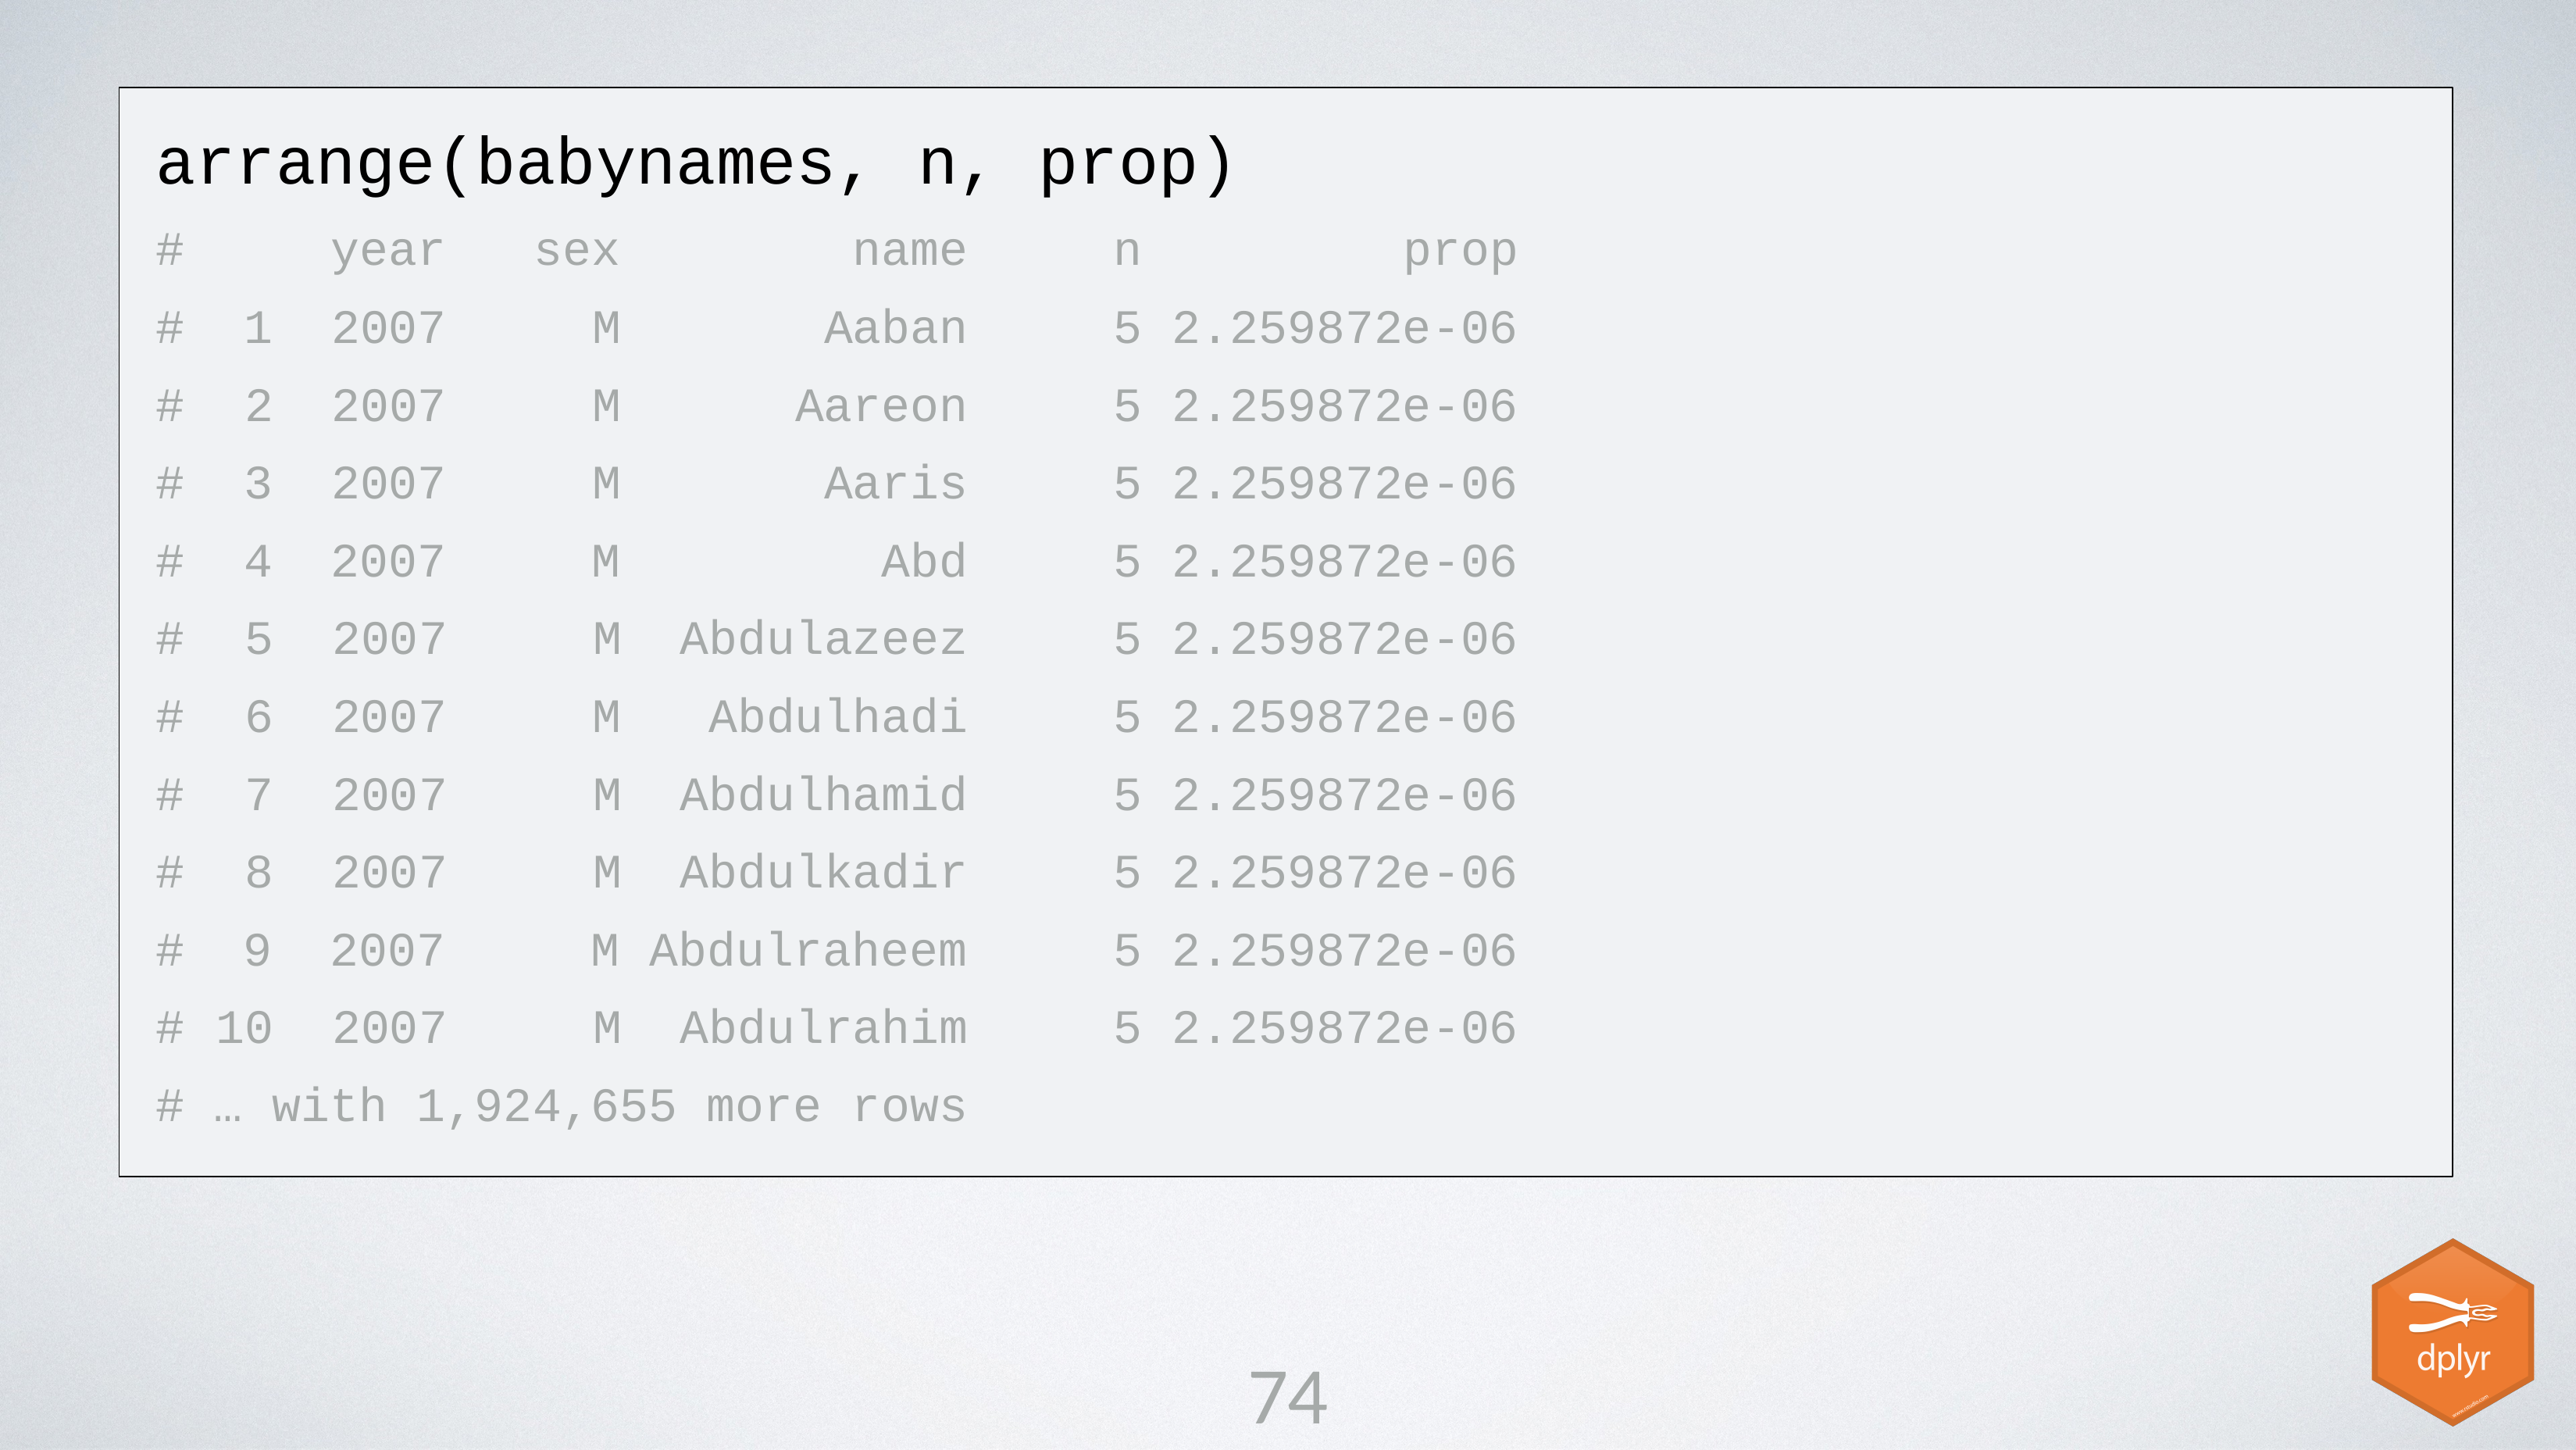

# arrange(babynames, n, prop)
| # | year sex name | n | prop |
| --- | --- | --- | --- |
| # | 1 2007 M Aaban | 5 | 2.259872e-06 |
| # | 2 2007 M Aareon | 5 | 2.259872e-06 |
| # | 3 2007 M Aaris | 5 | 2.259872e-06 |
| # | 4 2007 M Abd | 5 | 2.259872e-06 |
| # | 5 2007 M Abdulazeez | 5 | 2.259872e-06 |
| # | 6 2007 M Abdulhadi | 5 | 2.259872e-06 |
| # | 7 2007 M Abdulhamid | 5 | 2.259872e-06 |
| # | 8 2007 M Abdulkadir | 5 | 2.259872e-06 |
| # | 9 2007 M Abdulraheem | 5 | 2.259872e-06 |
| # | 10 2007 M Abdulrahim | 5 | 2.259872e-06 |
| # | … with 1,924,655 more rows |  |  |

74